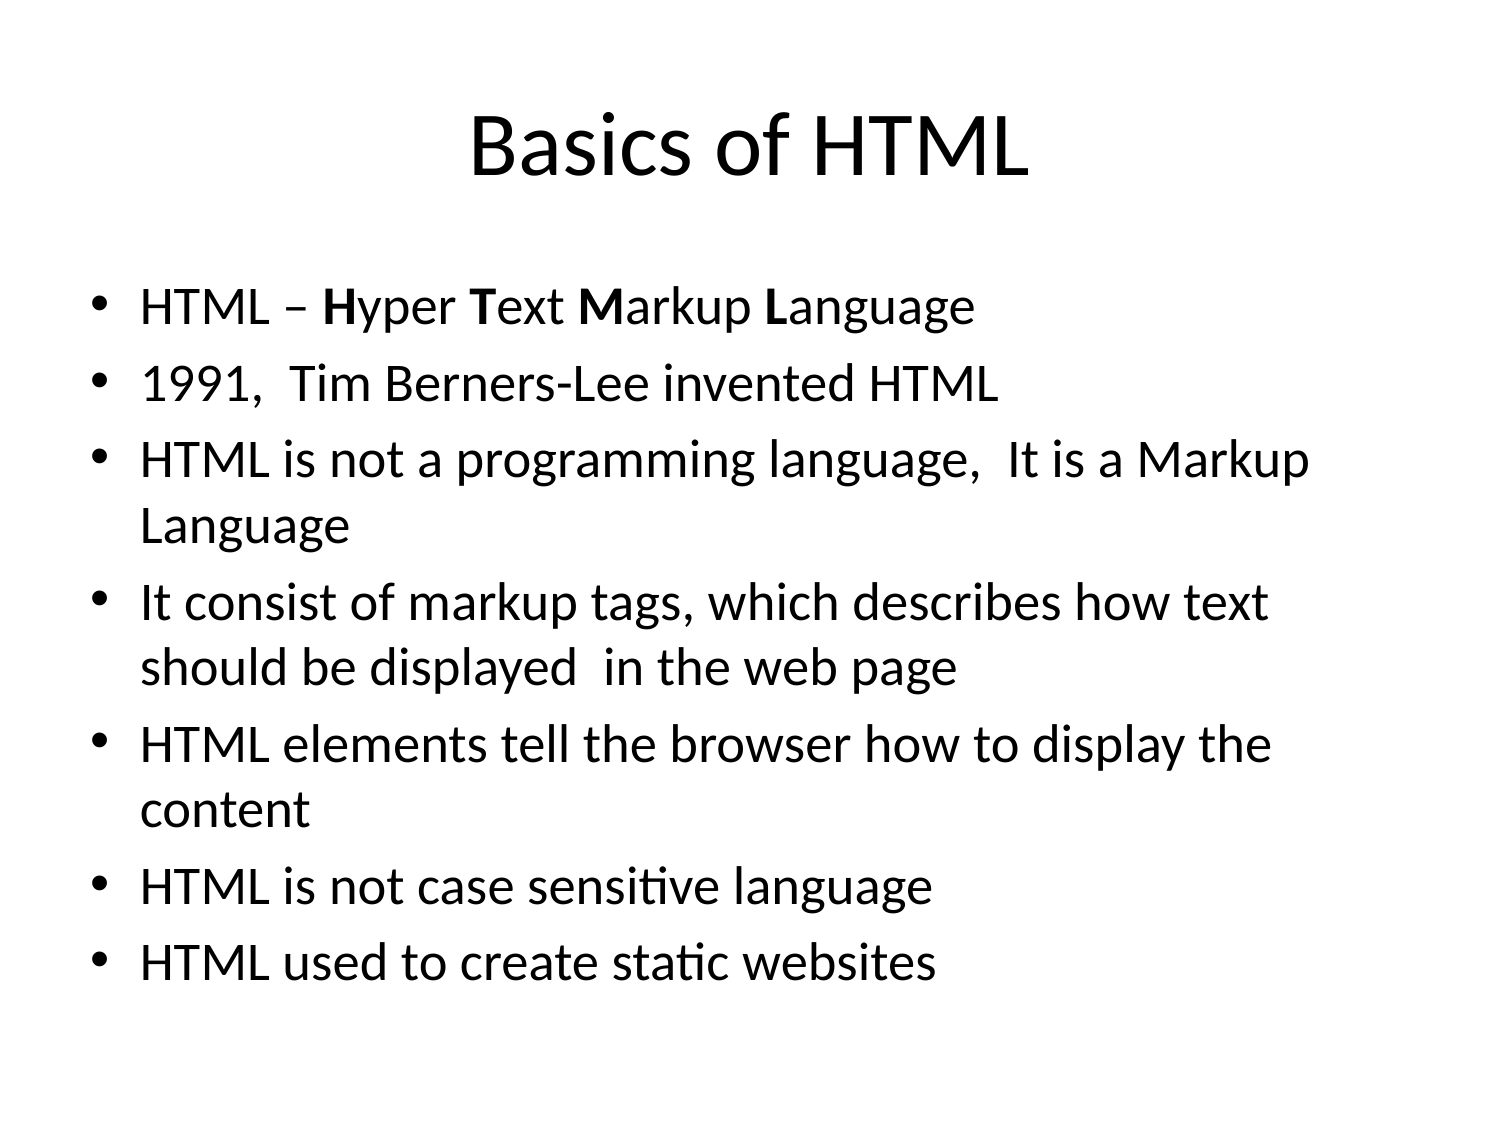

# Basics of HTML
HTML – Hyper Text Markup Language
1991,  Tim Berners-Lee invented HTML
HTML is not a programming language,  It is a Markup Language
It consist of markup tags, which describes how text should be displayed  in the web page
HTML elements tell the browser how to display the content
HTML is not case sensitive language
HTML used to create static websites